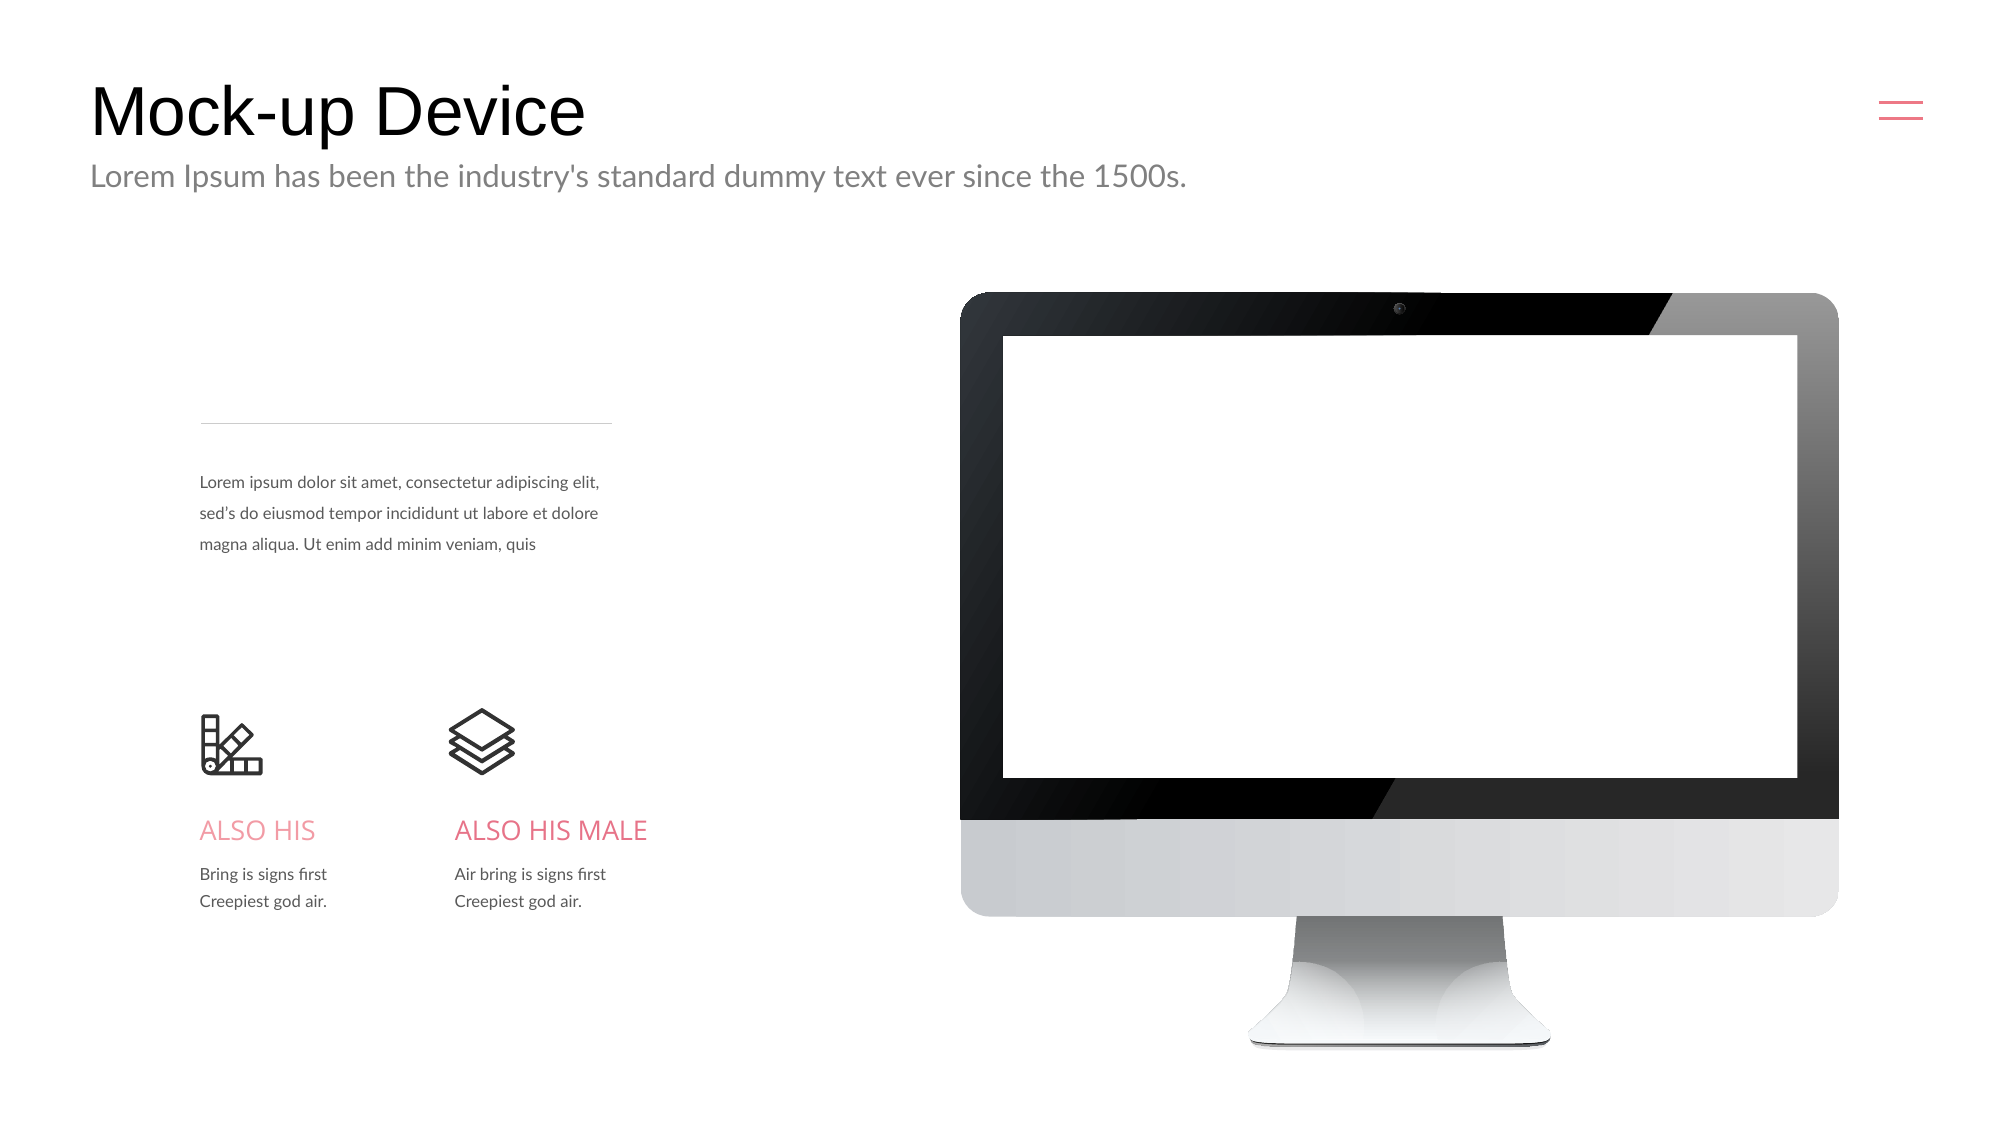

# Mock-up Device
Lorem Ipsum has been the industry's standard dummy text ever since the 1500s.

Lorem ipsum dolor sit amet, consectetur adipiscing elit, sed’s do eiusmod tempor incididunt ut labore et dolore magna aliqua. Ut enim add minim veniam, quis

ALSO HIS
ALSO HIS MALE
Bring is signs first Creepiest god air.
Air bring is signs first Creepiest god air.